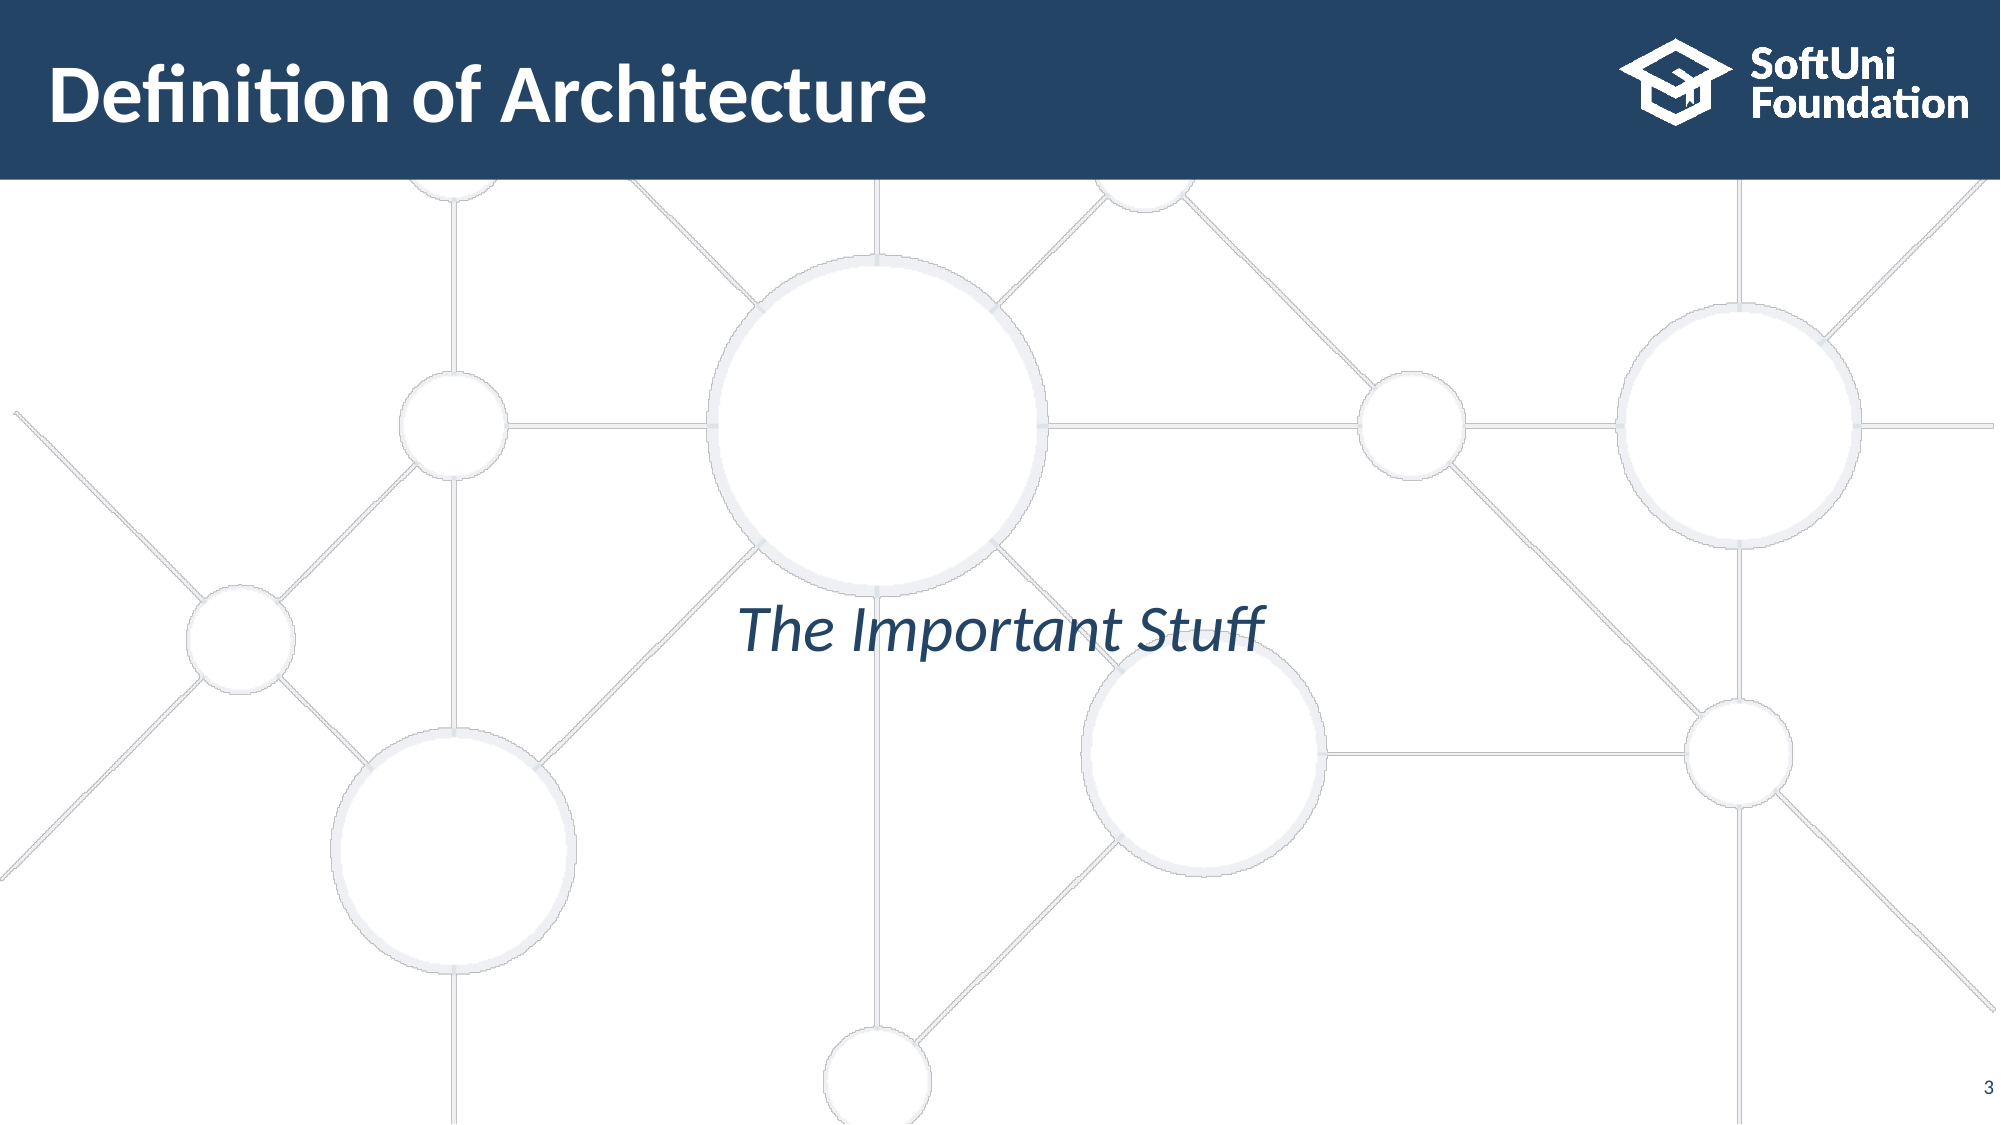

# Definition of Architecture
The Important Stuff
3